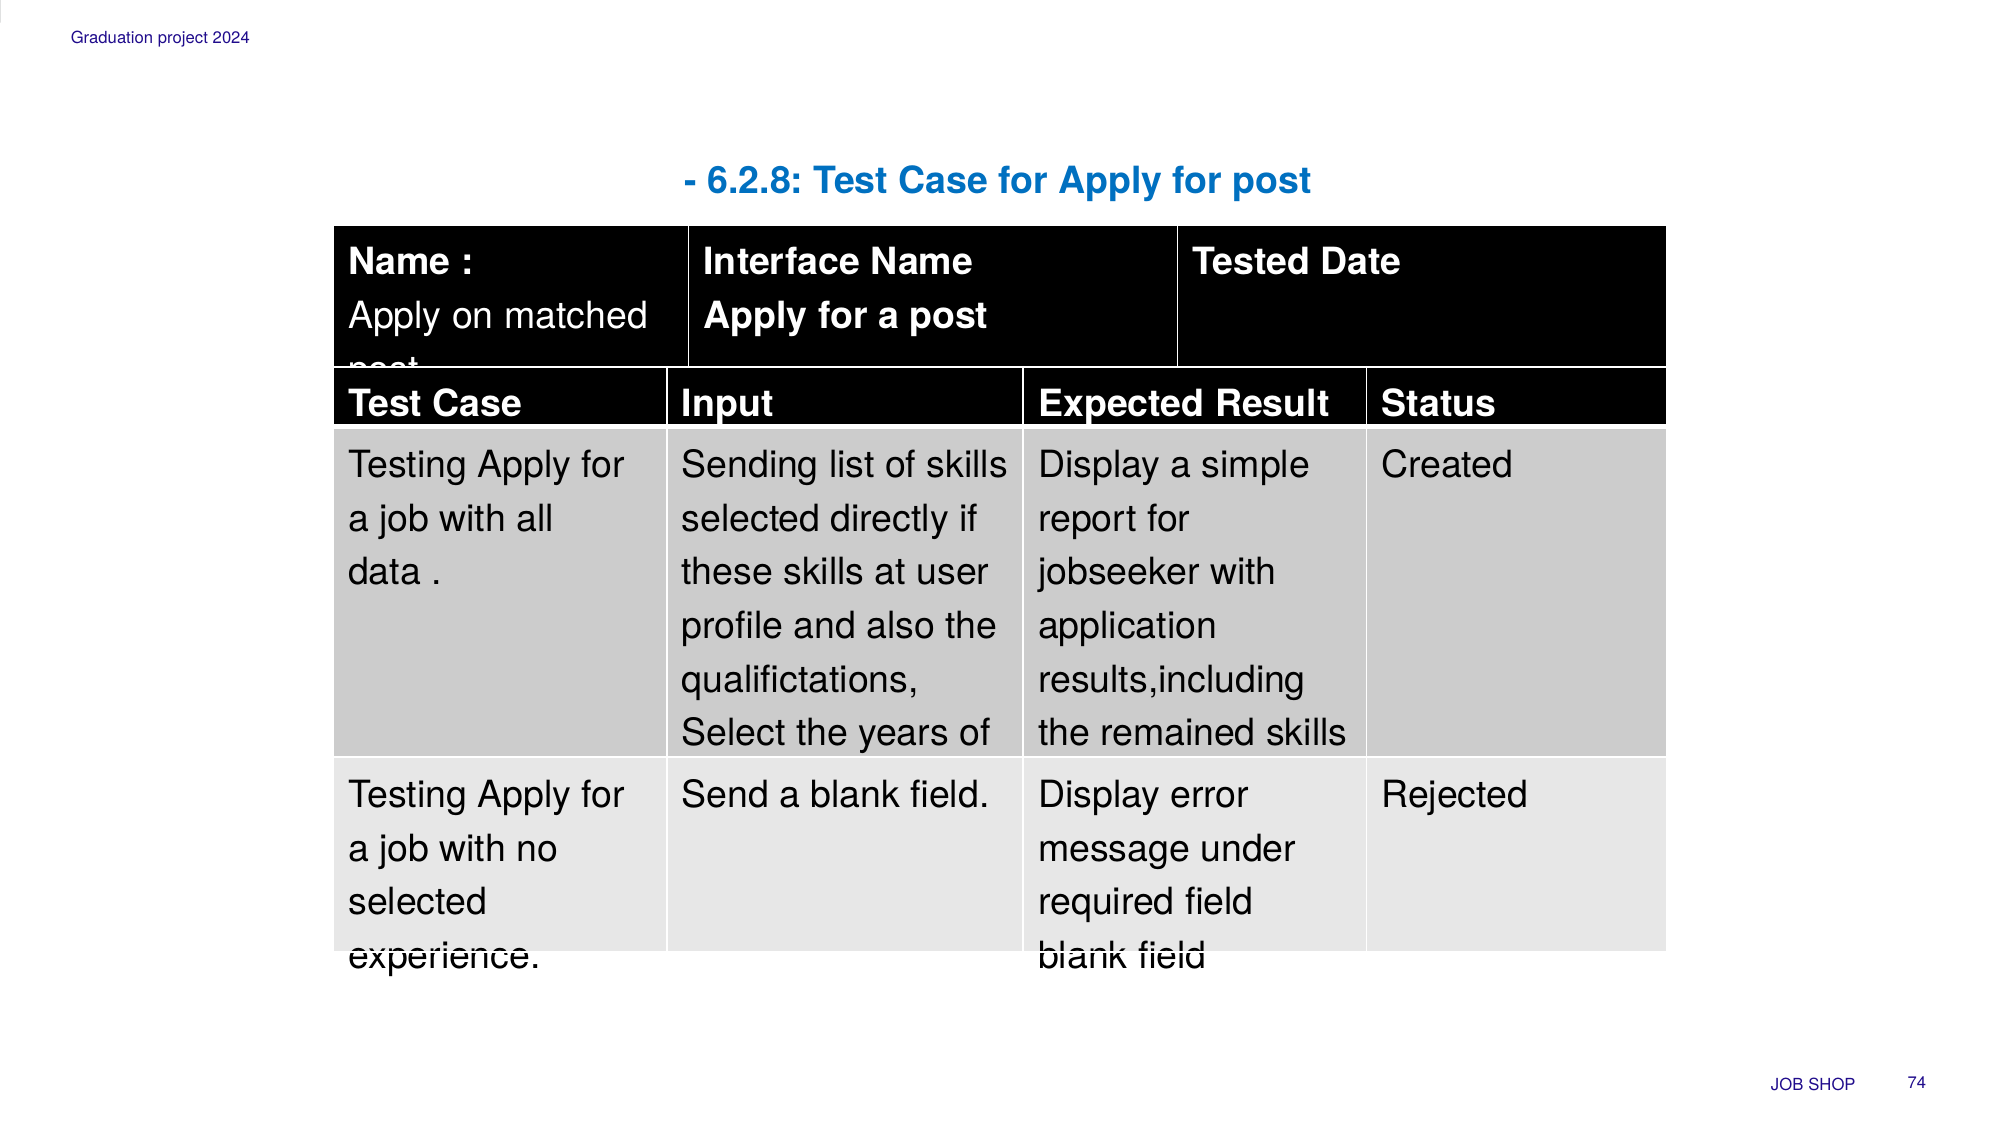

Graduation project 2024
- 6.2.8: Test Case for Apply for post
| Name : Apply on matched post | Interface Name Apply for a post | Tested Date |
| --- | --- | --- |
| Test Case | Input | Expected Result | Status |
| --- | --- | --- | --- |
| Testing Apply for a job with all data . | Sending list of skills selected directly if these skills at user profile and also the qualifictations, Select the years of experience. | Display a simple report for jobseeker with application results,including the remained skills and qualifictaions. | Created |
| Testing Apply for a job with no selected experience. | Send a blank field. | Display error message under required field blank field | Rejected |
Job SHOP
74